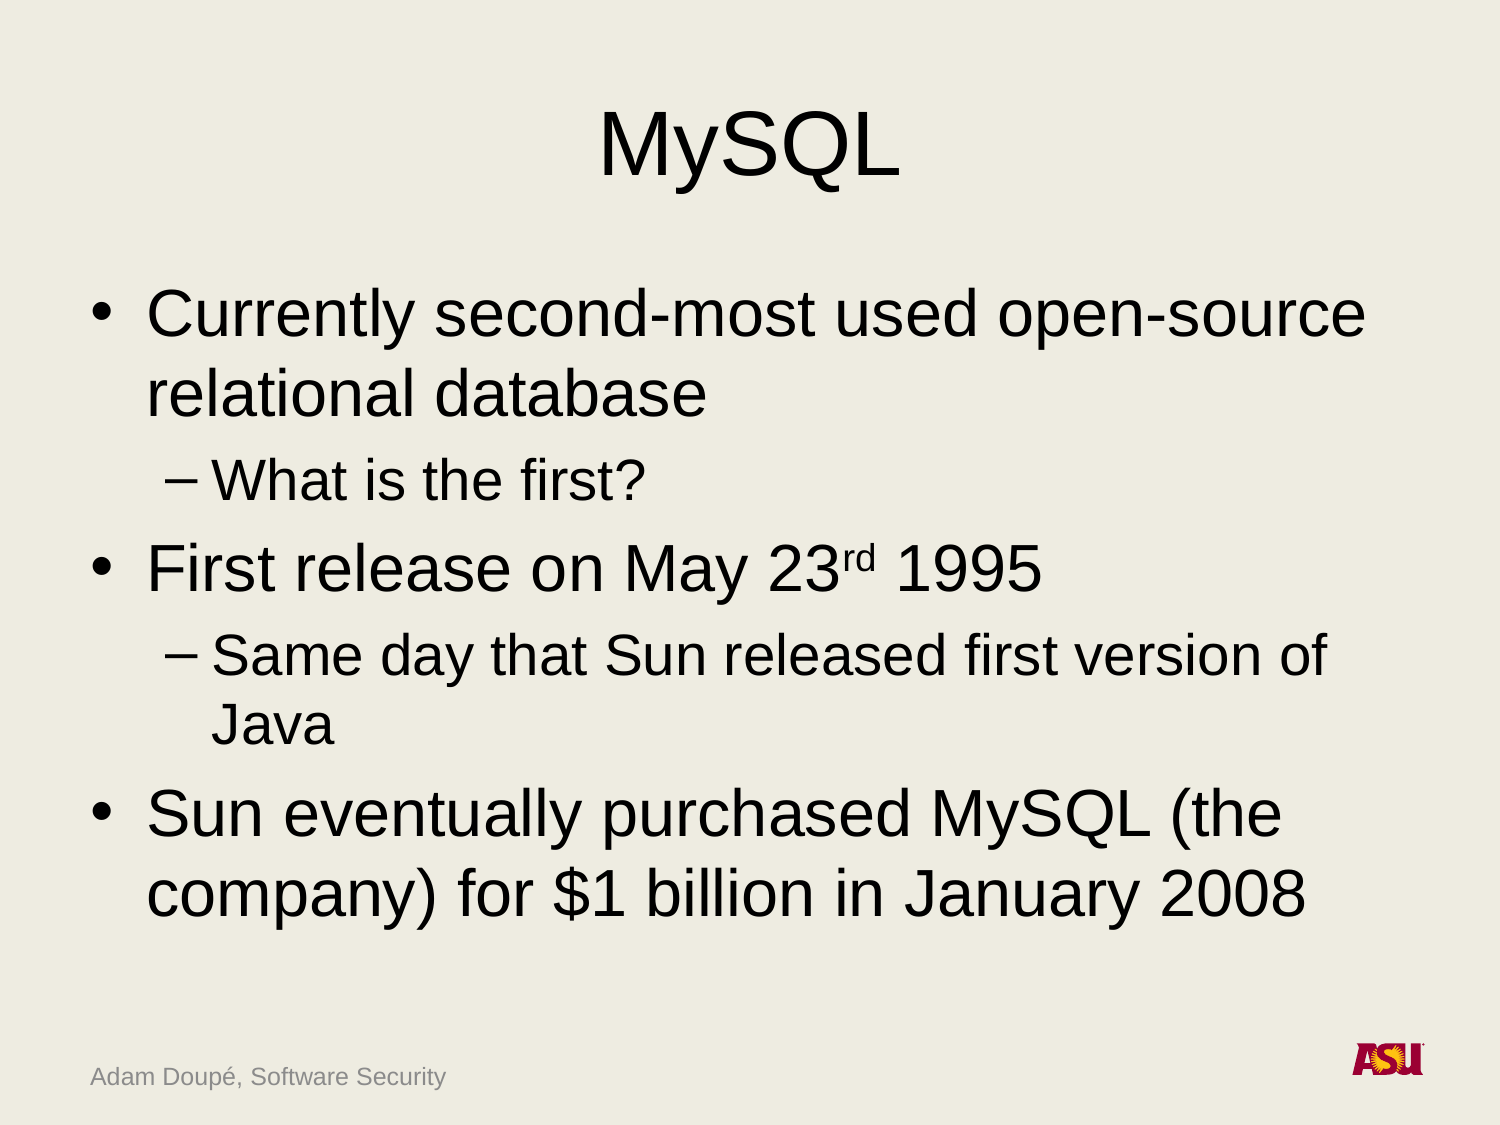

# MySQL
Currently second-most used open-source  relational database
What is the first?
First release on May 23rd 1995
Same day that Sun released first version of Java
Sun eventually purchased MySQL (the company) for $1 billion in January 2008